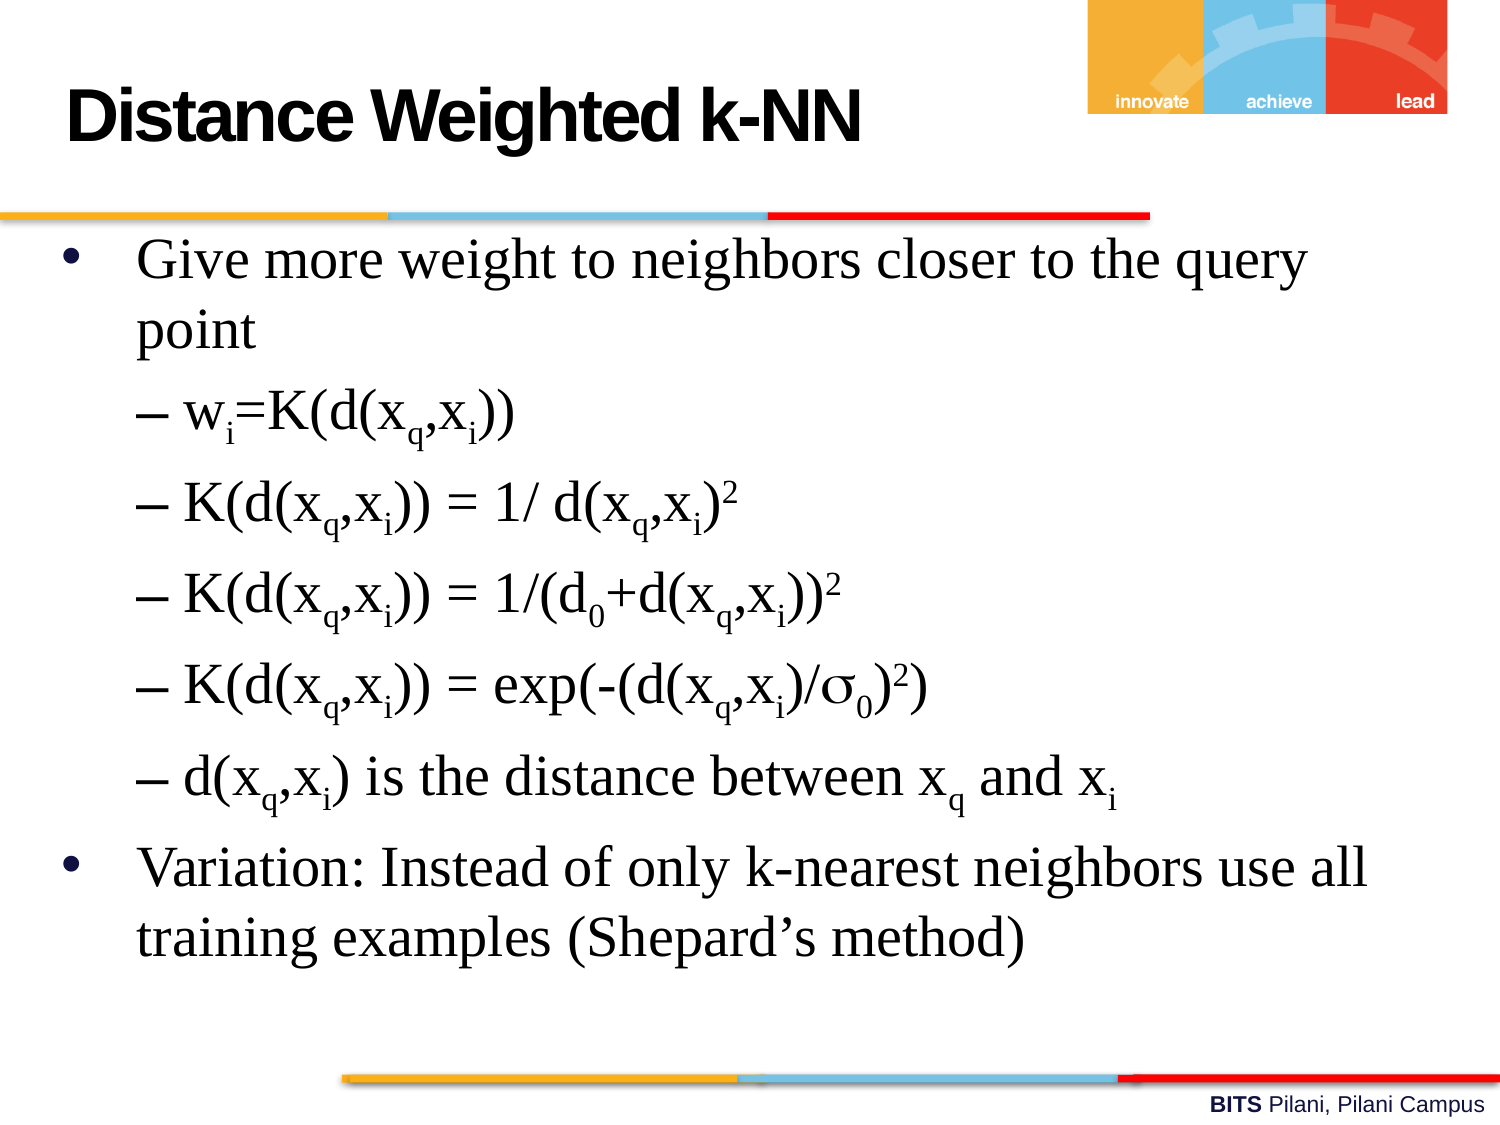

Distance Weighted k-NN
Give more weight to neighbors closer to the query point
wi=K(d(xq,xi))
K(d(xq,xi)) = 1/ d(xq,xi)2
K(d(xq,xi)) = 1/(d0+d(xq,xi))2
K(d(xq,xi)) = exp(-(d(xq,xi)/σ0)2)
d(xq,xi) is the distance between xq and xi
Variation: Instead of only k-nearest neighbors use all training examples (Shepard’s method)